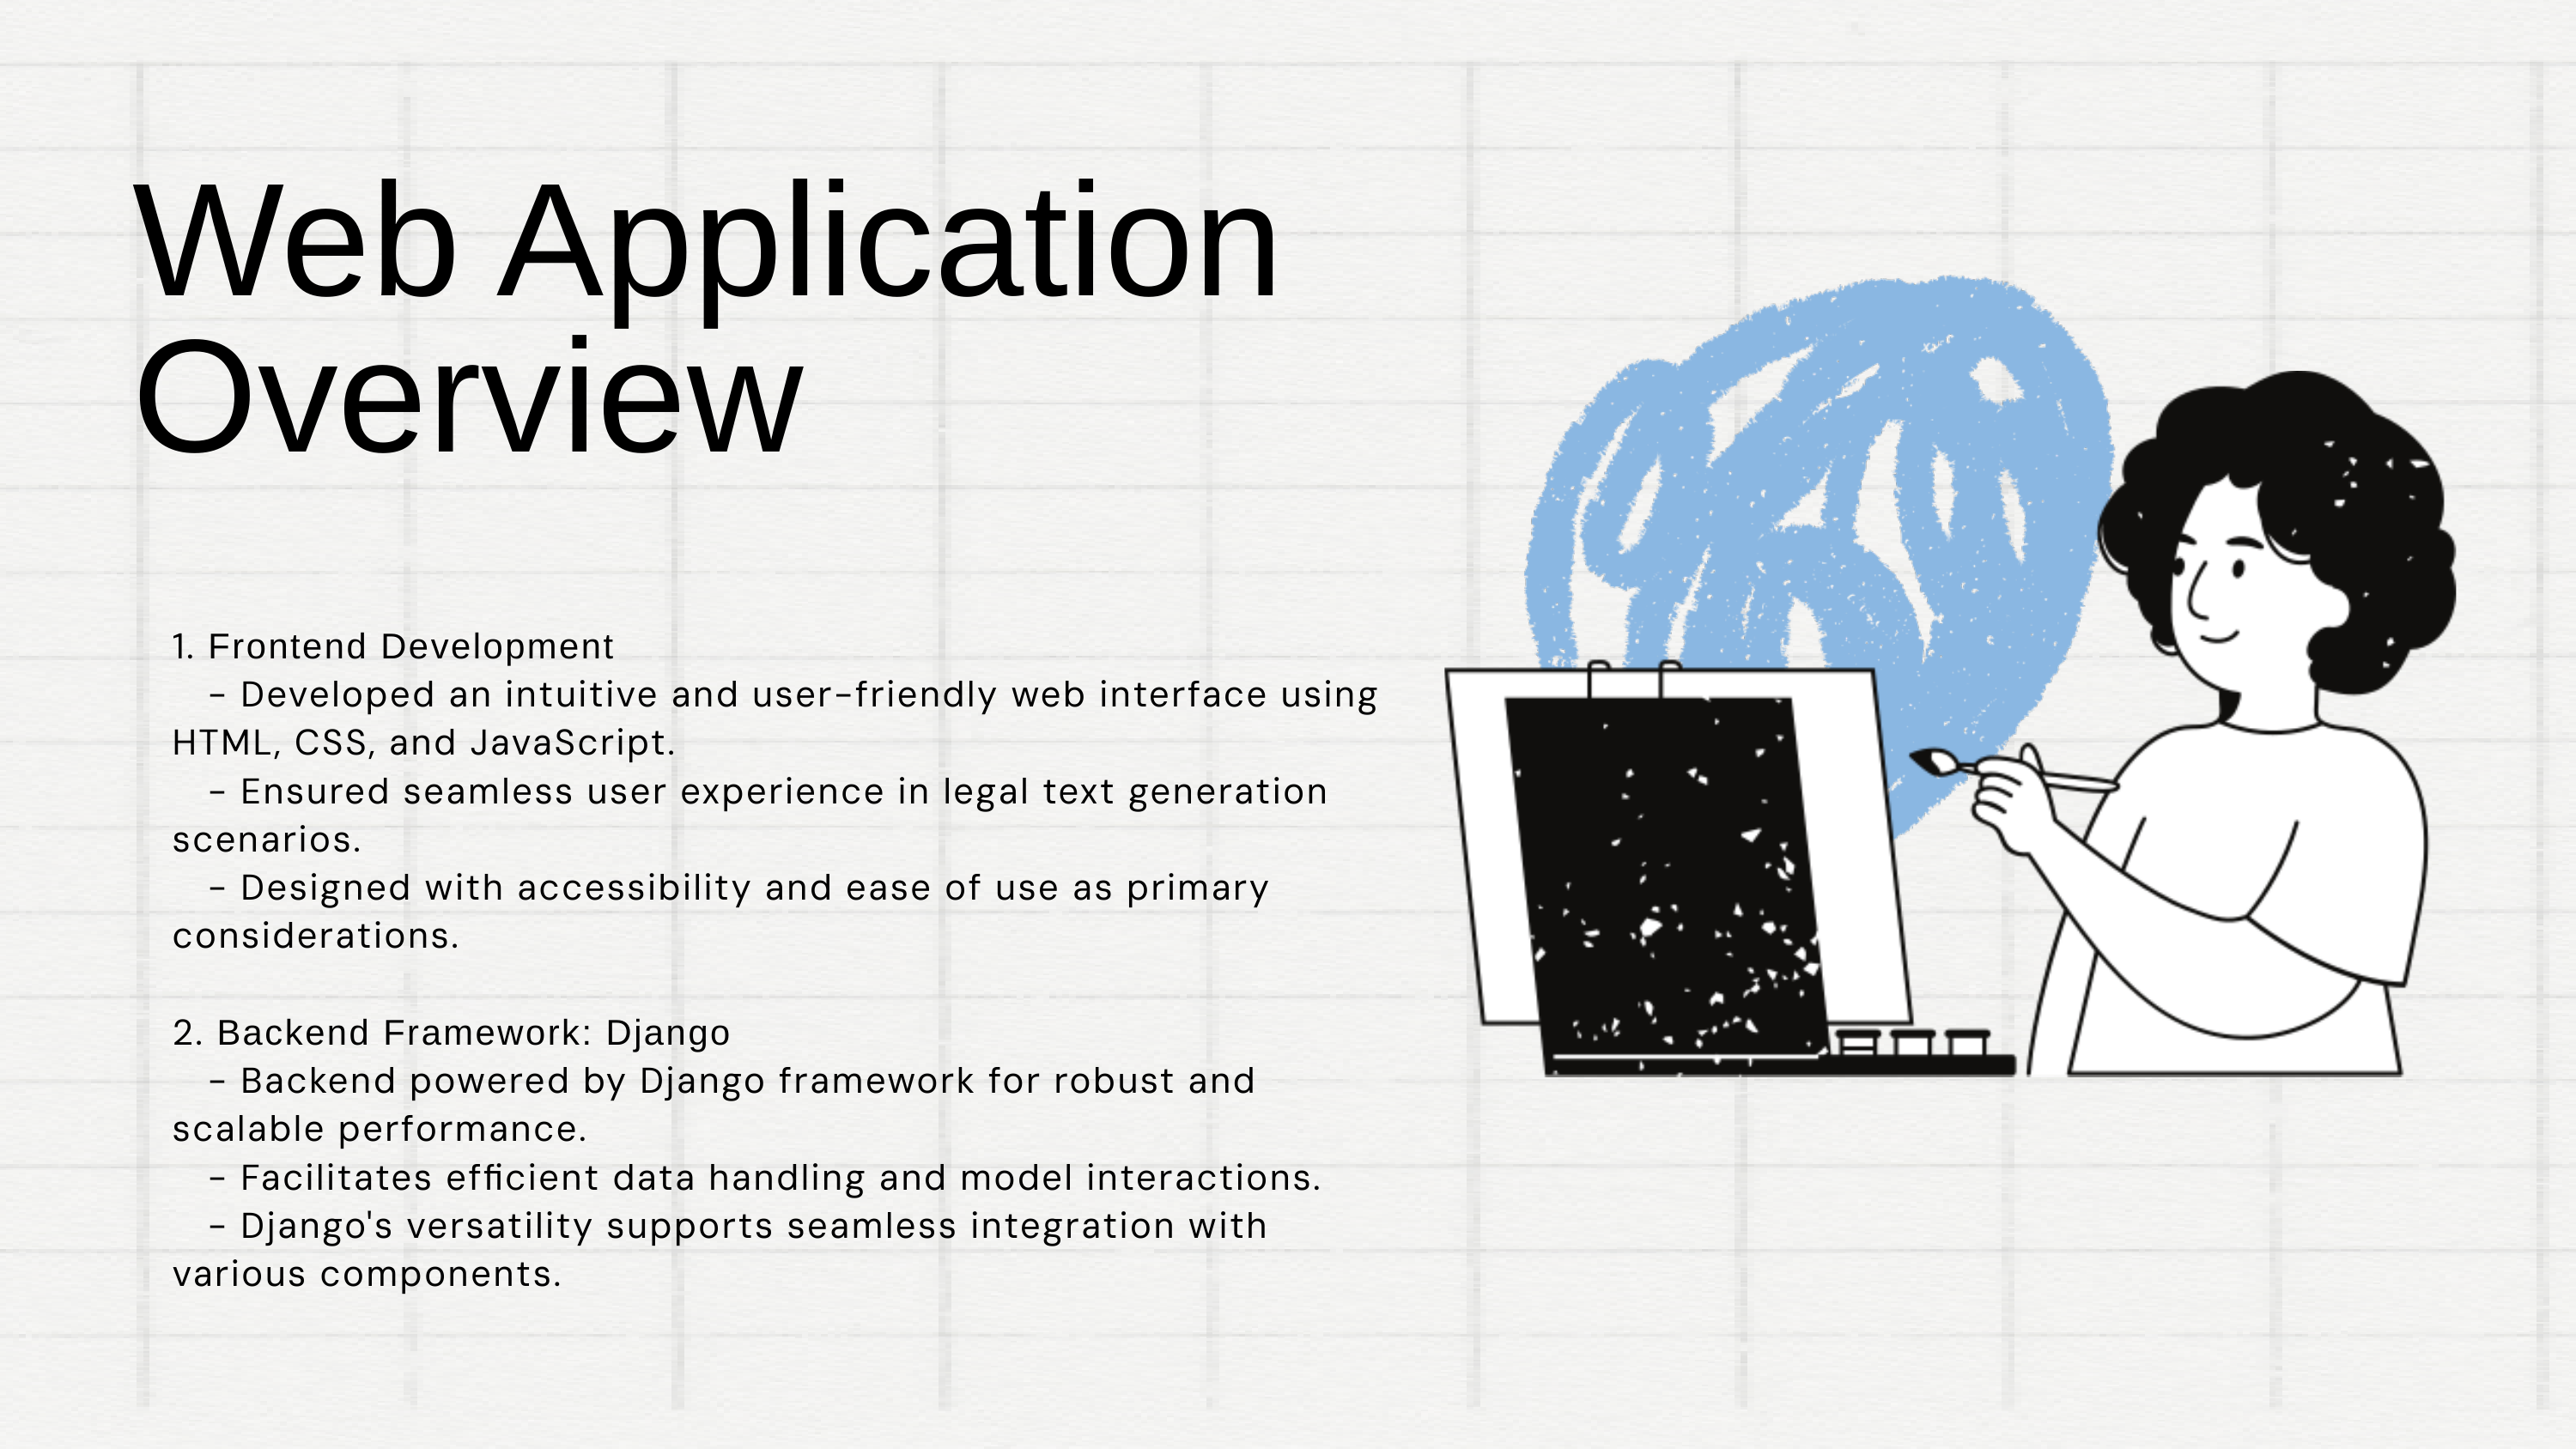

Web Application Overview

1. Frontend Development
   - Developed an intuitive and user-friendly web interface using HTML, CSS, and JavaScript.
   - Ensured seamless user experience in legal text generation scenarios.
   - Designed with accessibility and ease of use as primary considerations.

2. Backend Framework: Django
   - Backend powered by Django framework for robust and   scalable performance.
   - Facilitates efficient data handling and model interactions.
   - Django's versatility supports seamless integration with various components.